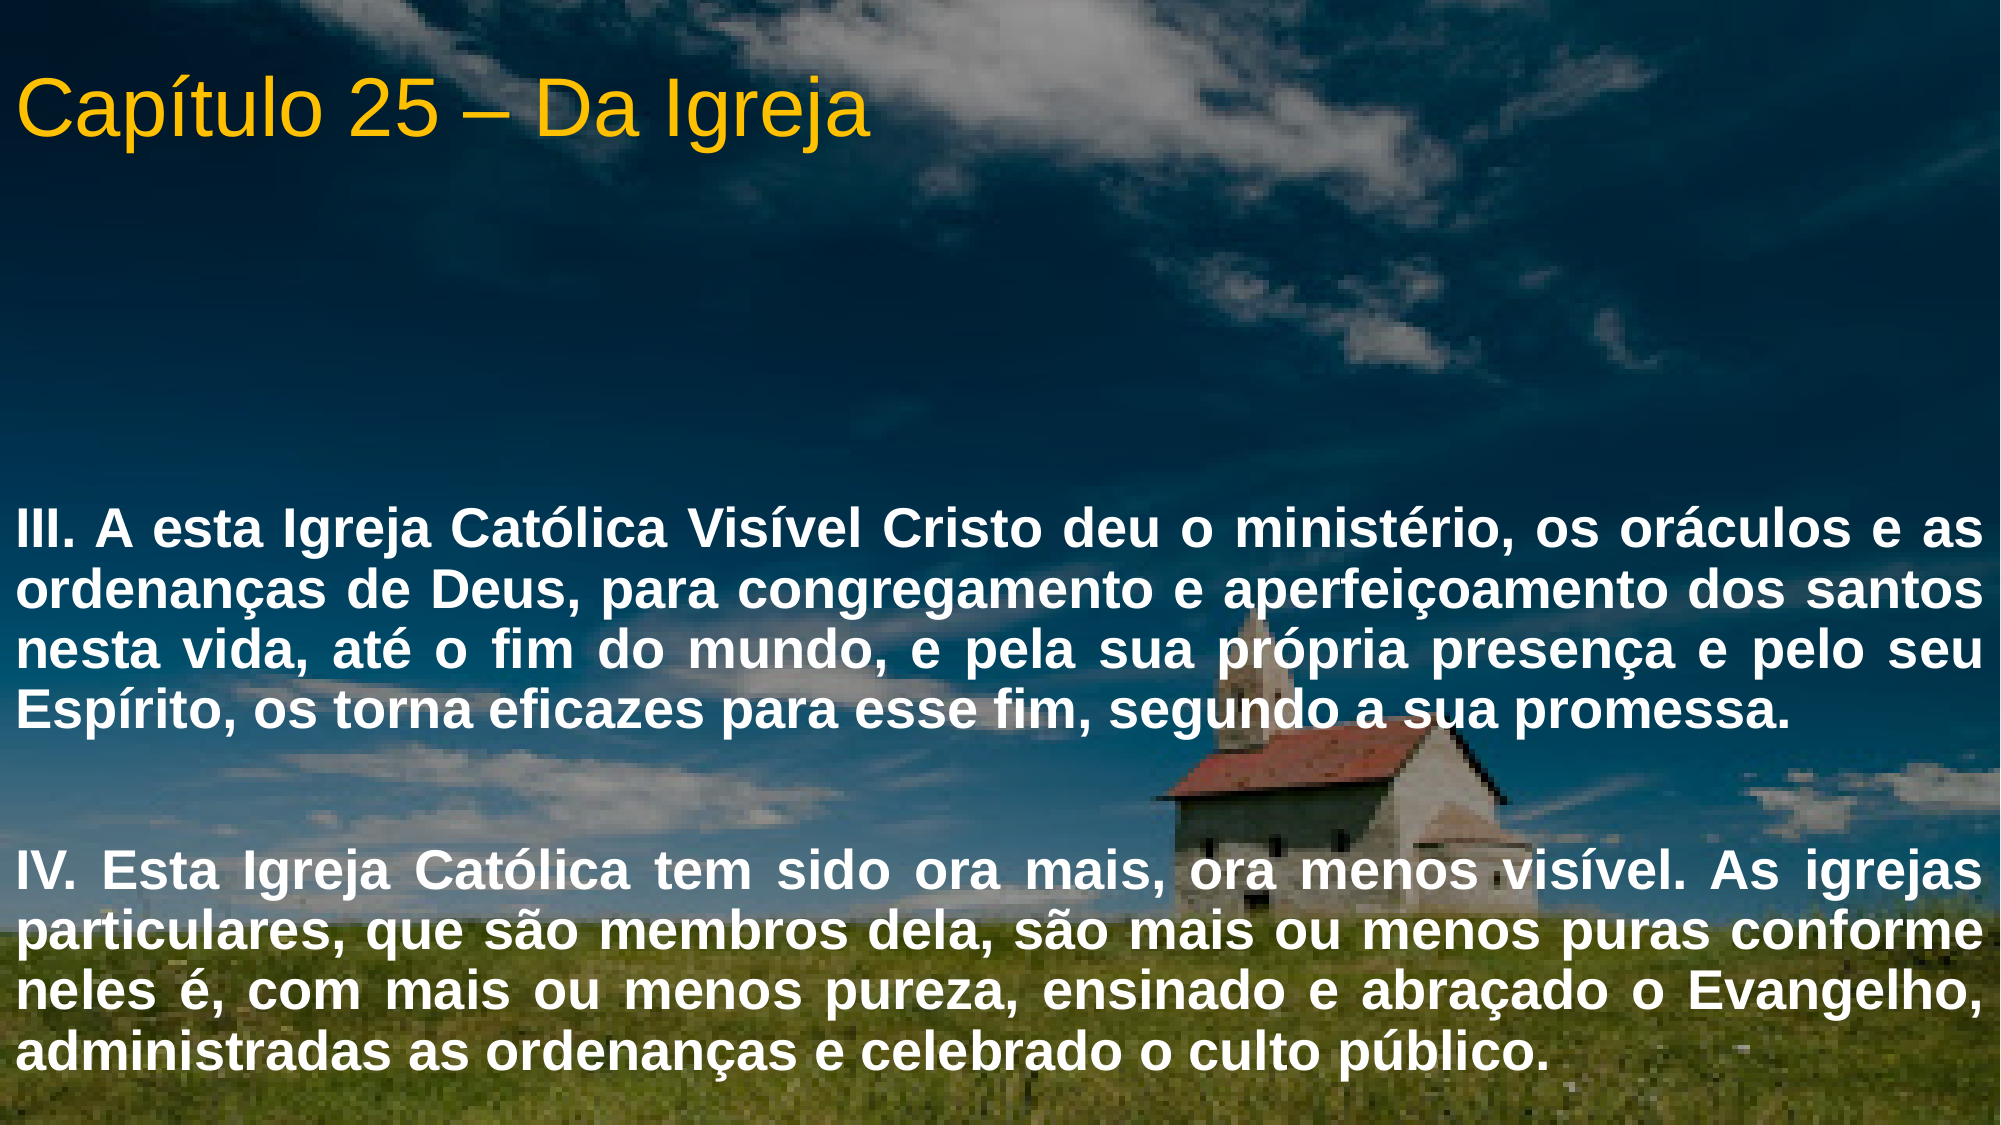

# Capítulo 25 – Da Igreja
III. A esta Igreja Católica Visível Cristo deu o ministério, os oráculos e as ordenanças de Deus, para congregamento e aperfeiçoamento dos santos nesta vida, até o fim do mundo, e pela sua própria presença e pelo seu Espírito, os torna eficazes para esse fim, segundo a sua promessa.

IV. Esta Igreja Católica tem sido ora mais, ora menos visível. As igrejas particulares, que são membros dela, são mais ou menos puras conforme neles é, com mais ou menos pureza, ensinado e abraçado o Evangelho, administradas as ordenanças e celebrado o culto público.